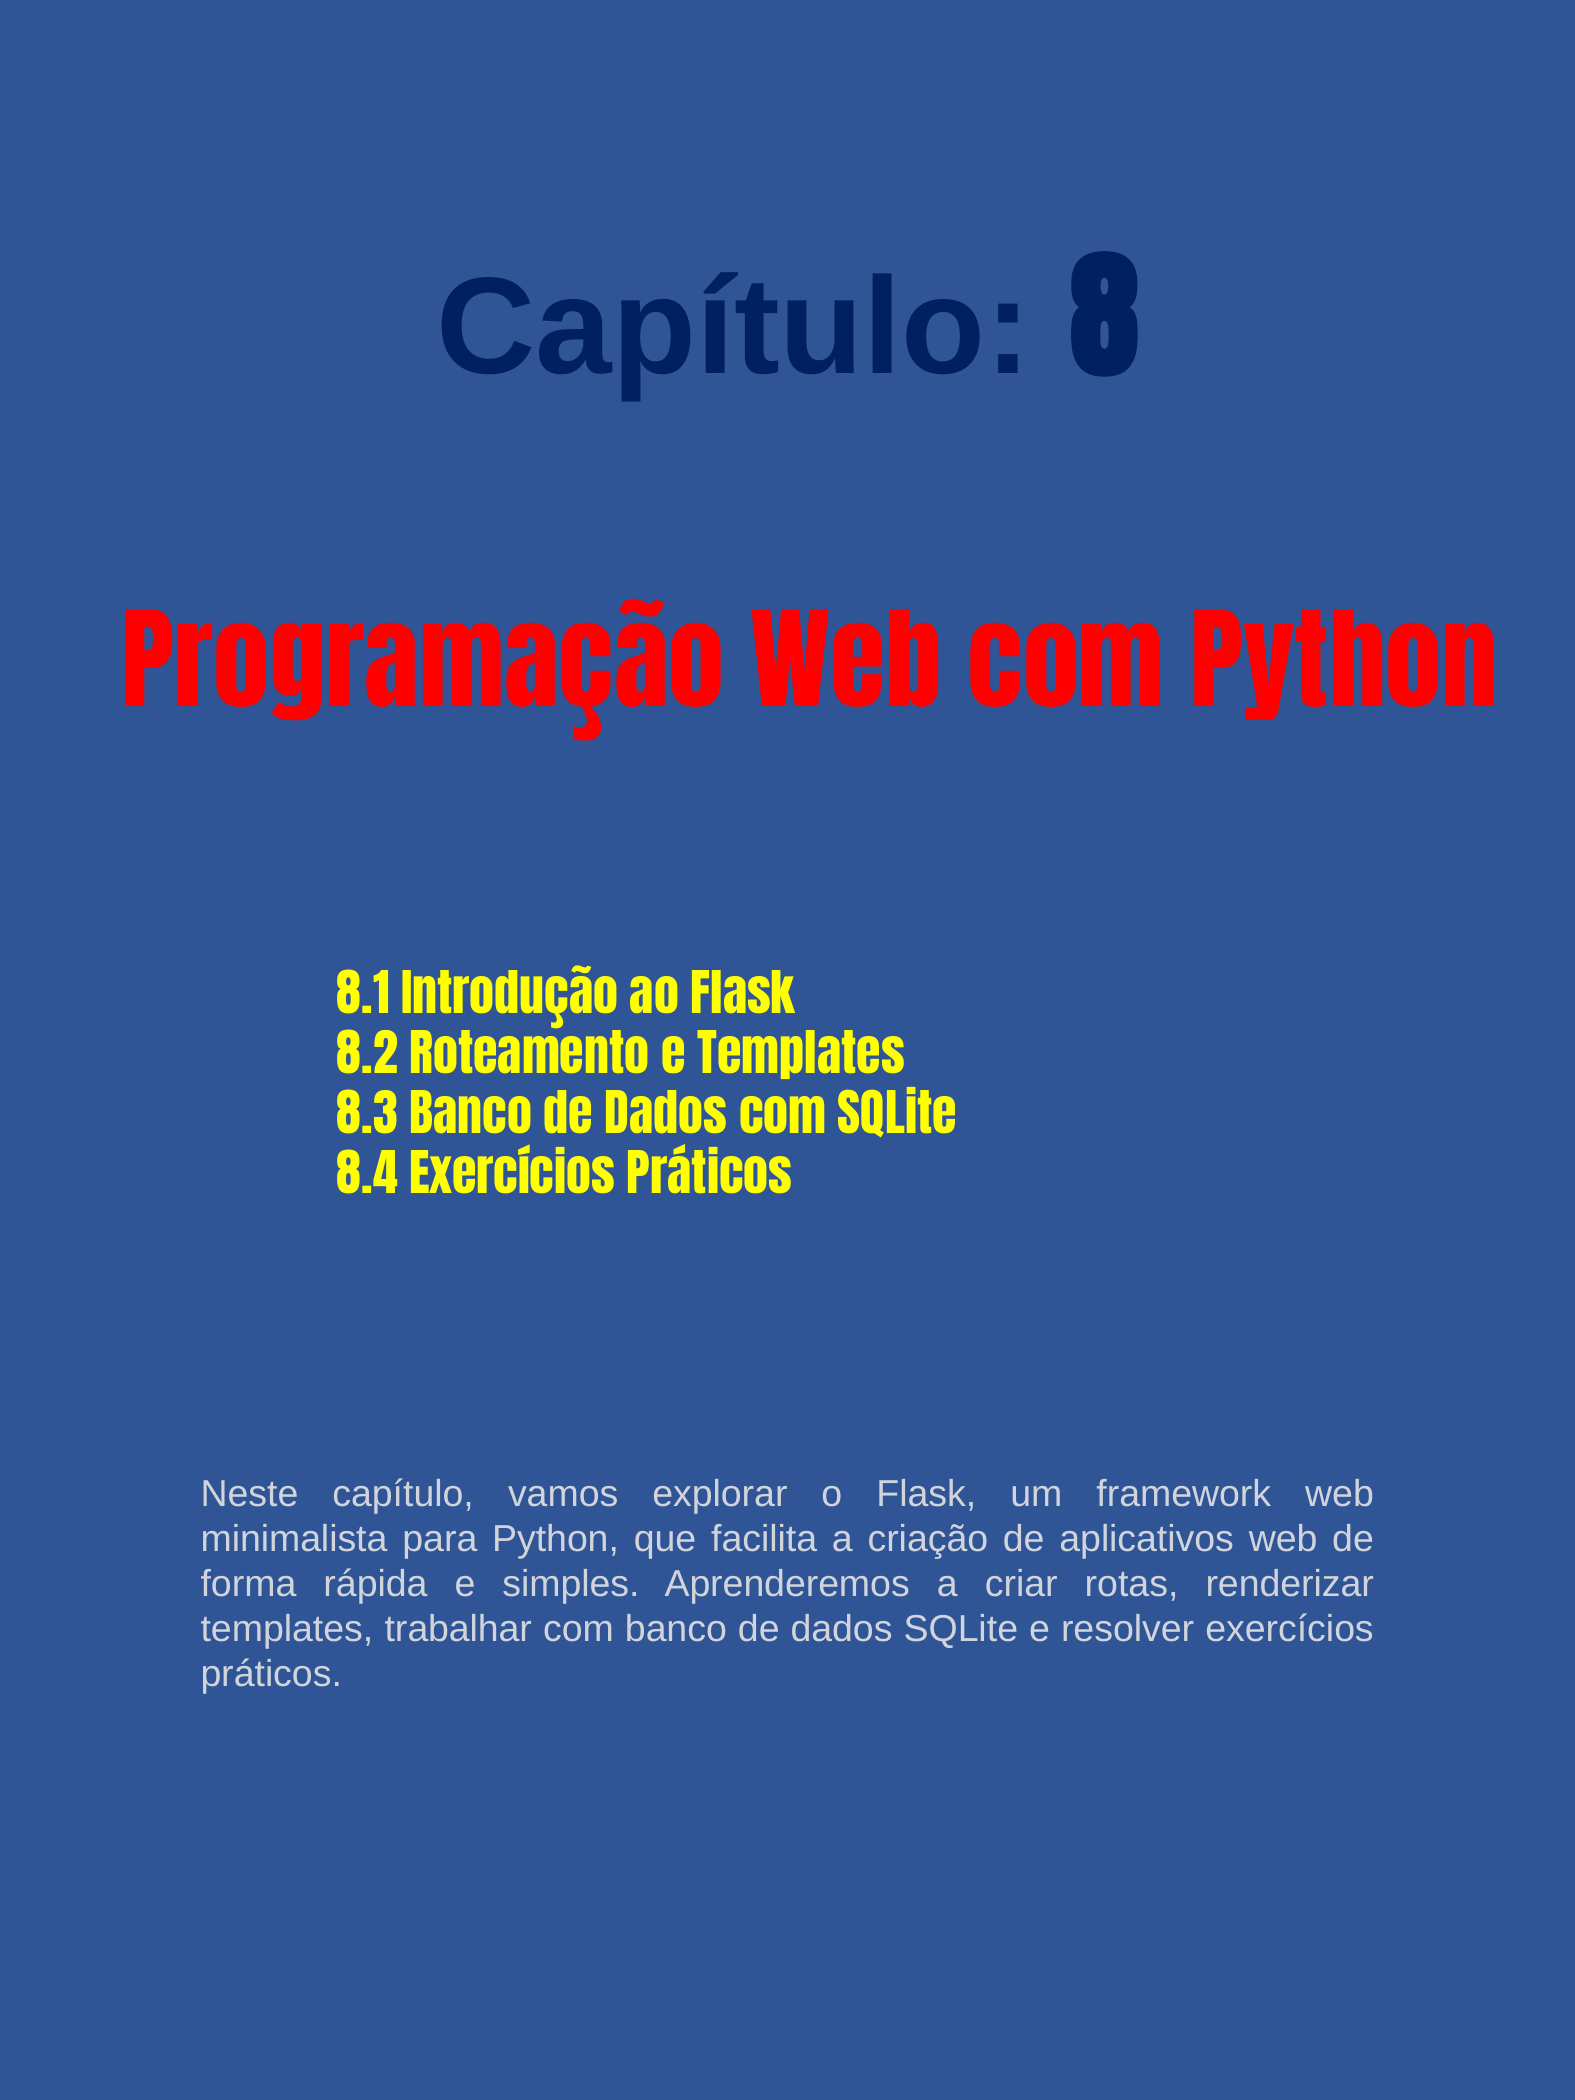

Capítulo: 8

Programação Web com Python
8.1 Introdução ao Flask
8.2 Roteamento e Templates
8.3 Banco de Dados com SQLite
8.4 Exercícios Práticos
Neste capítulo, vamos explorar o Flask, um framework web minimalista para Python, que facilita a criação de aplicativos web de forma rápida e simples. Aprenderemos a criar rotas, renderizar templates, trabalhar com banco de dados SQLite e resolver exercícios práticos.
Virando Heroi em python - Humberto S Lucas
35